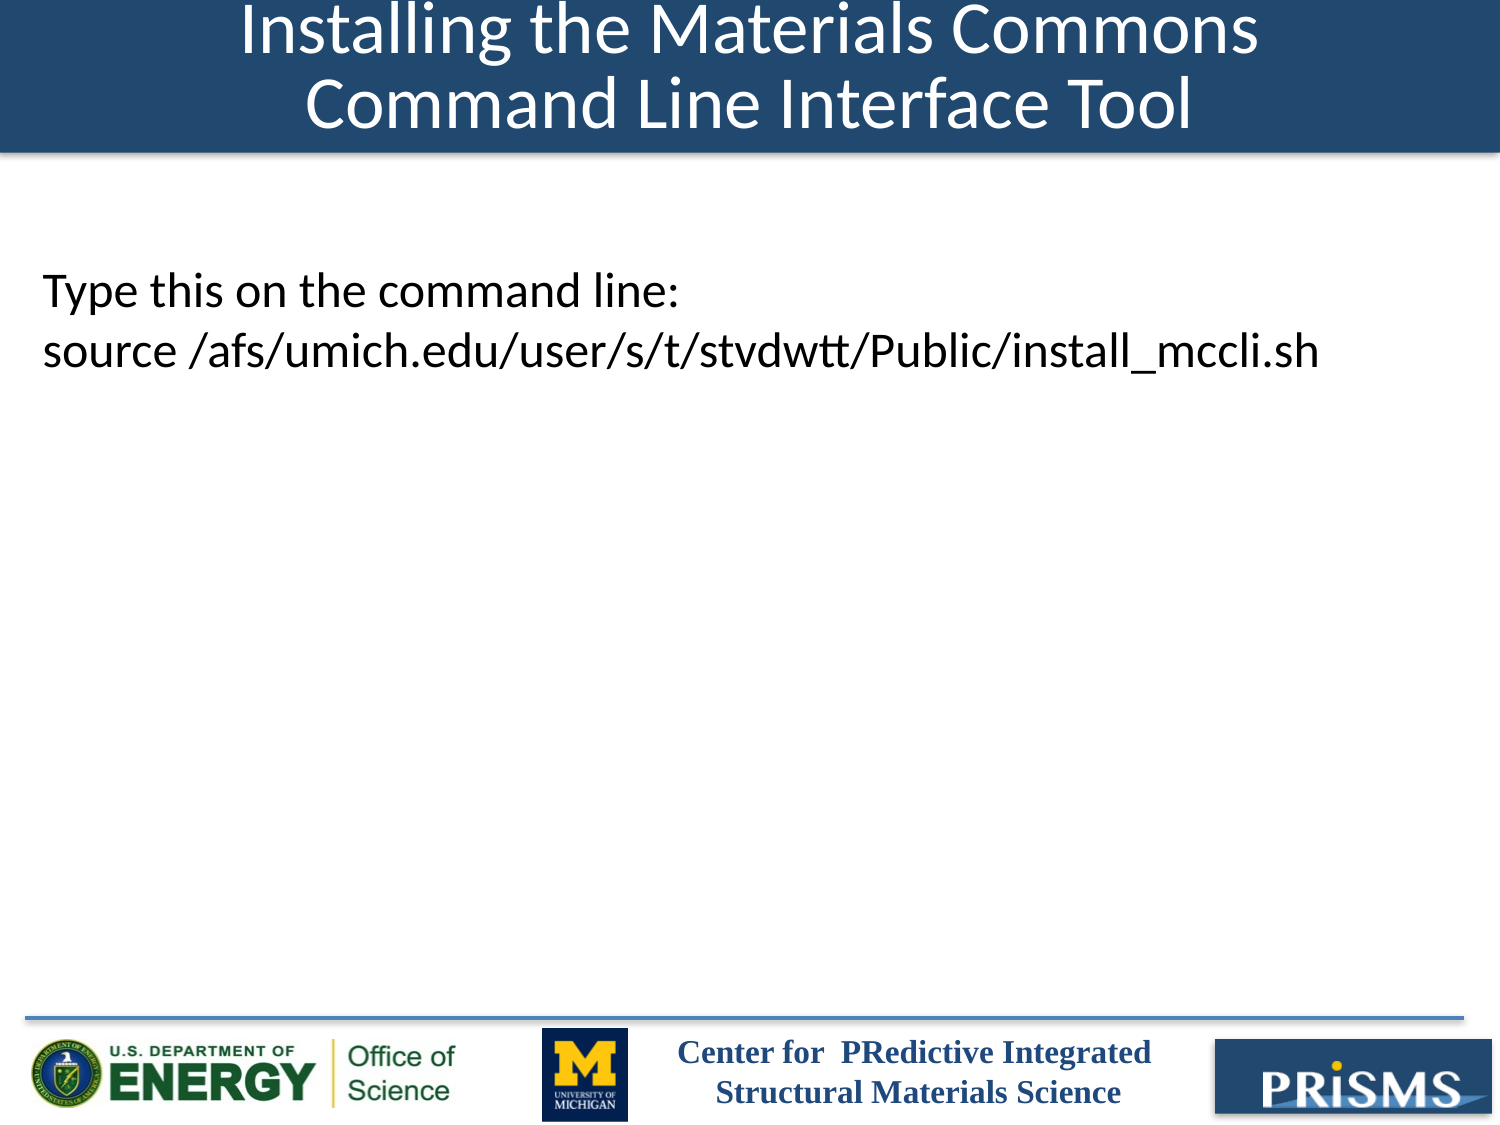

# Installing the Materials Commons Command Line Interface Tool
Type this on the command line:
source /afs/umich.edu/user/s/t/stvdwtt/Public/install_mccli.sh